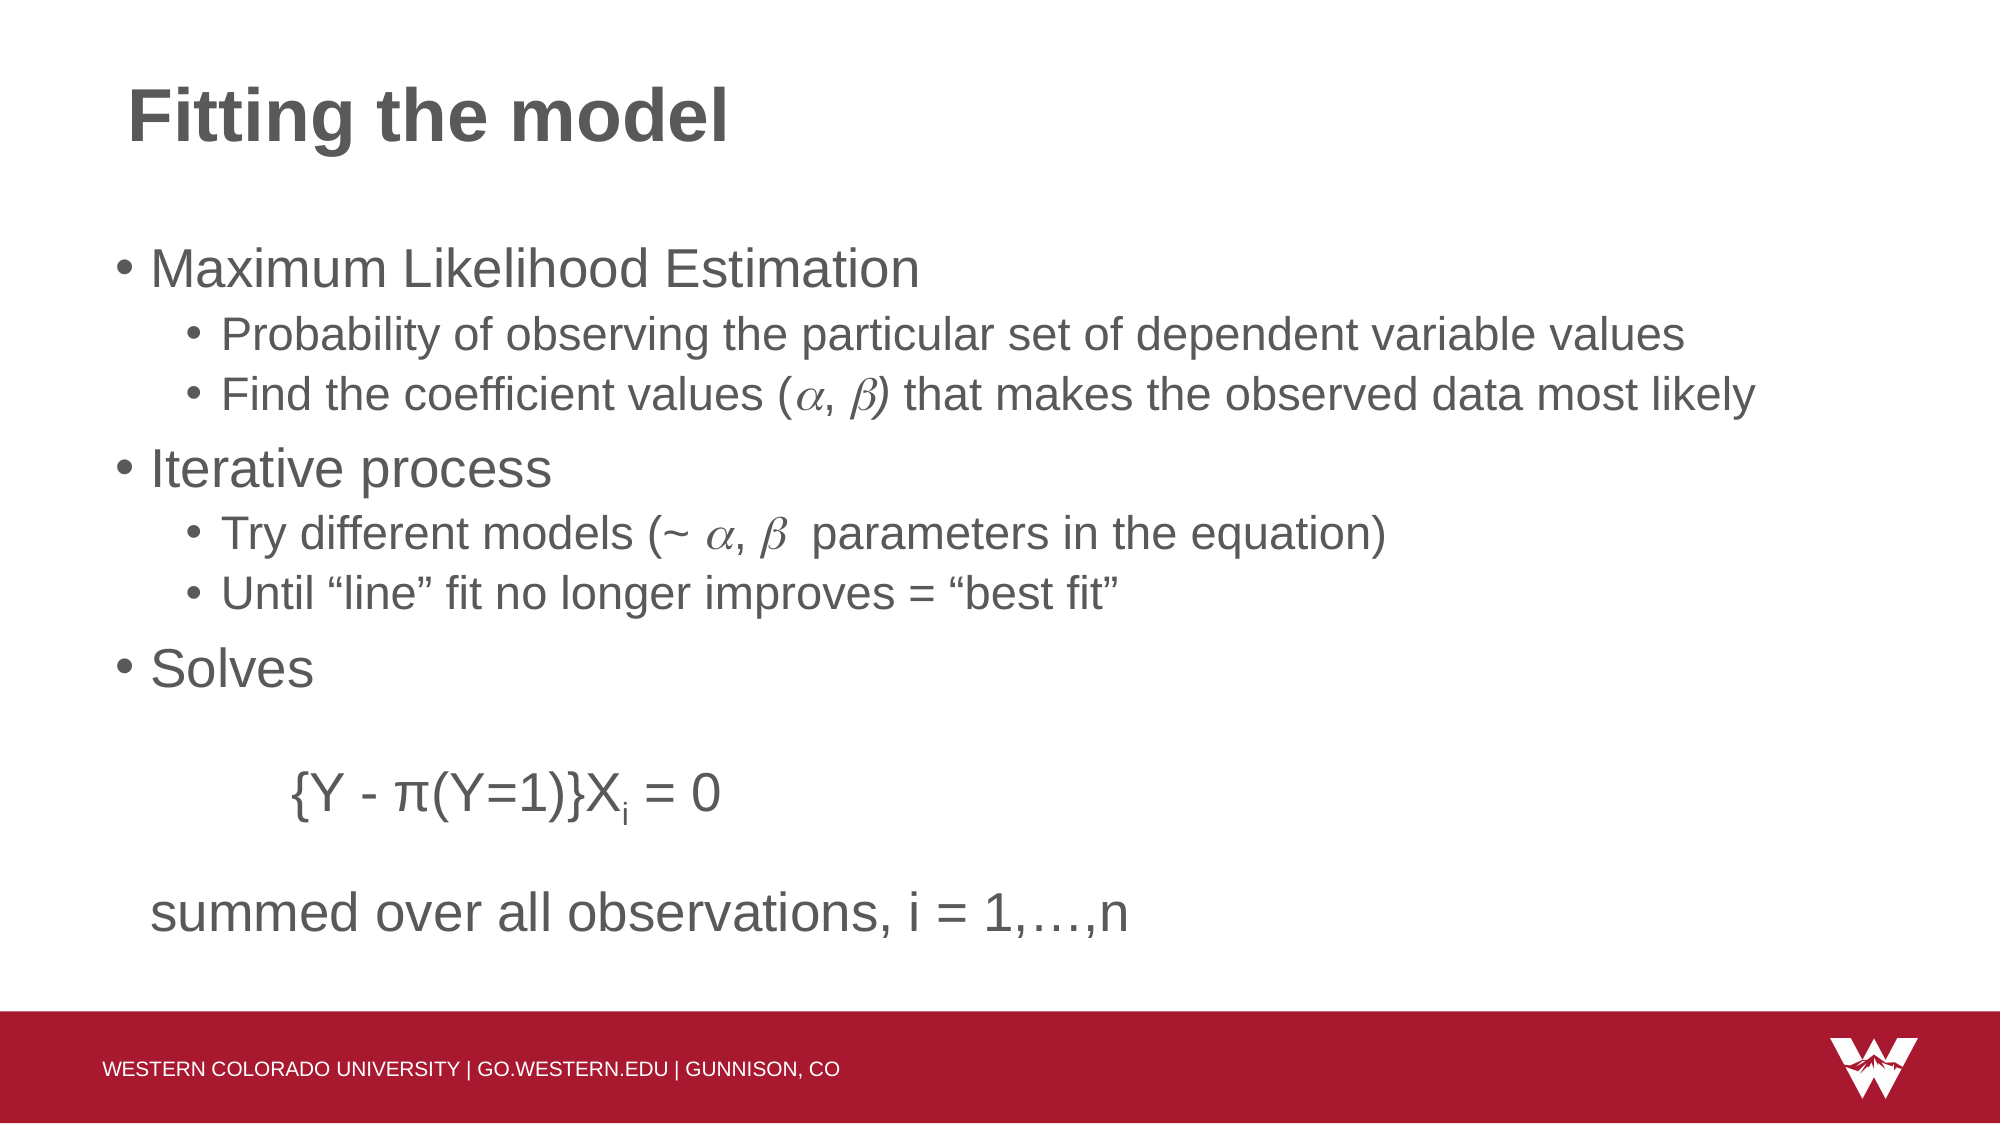

# Fitting the model
Maximum Likelihood Estimation
Probability of observing the particular set of dependent variable values
Find the coefficient values (α, β) that makes the observed data most likely
Iterative process
Try different models (~ α, β  parameters in the equation)
Until “line” fit no longer improves = “best fit”
Solves
	{Y - π(Y=1)}Xi = 0
summed over all observations, i = 1,…,n